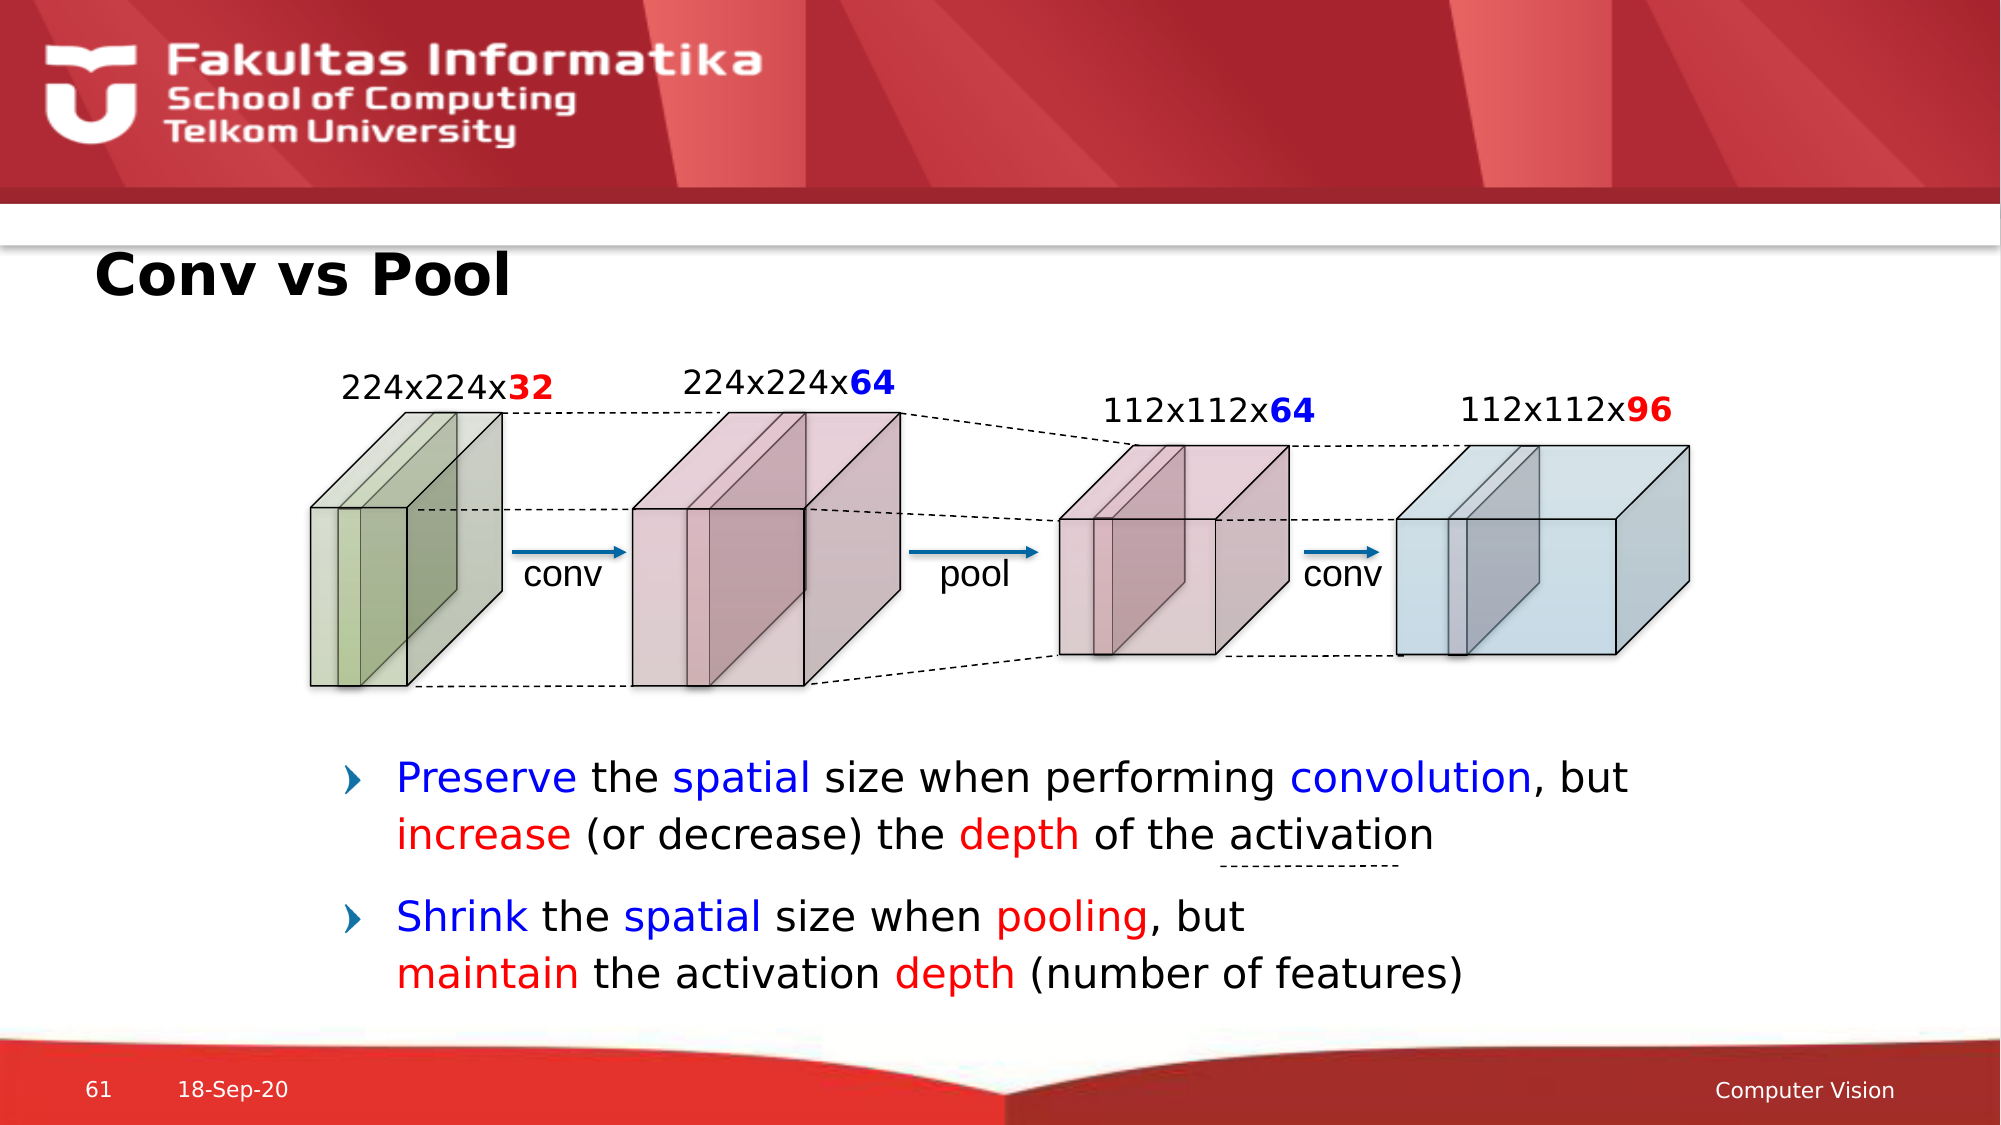

# Conv vs Pool
224x224x64
224x224x32
112x112x96
112x112x64

conv
pool
conv
Preserve the spatial size when performing convolution, but increase (or decrease) the depth of the activation
Shrink the spatial size when pooling, but
maintain the activation depth (number of features)

Computer Vision
61
18-Sep-20